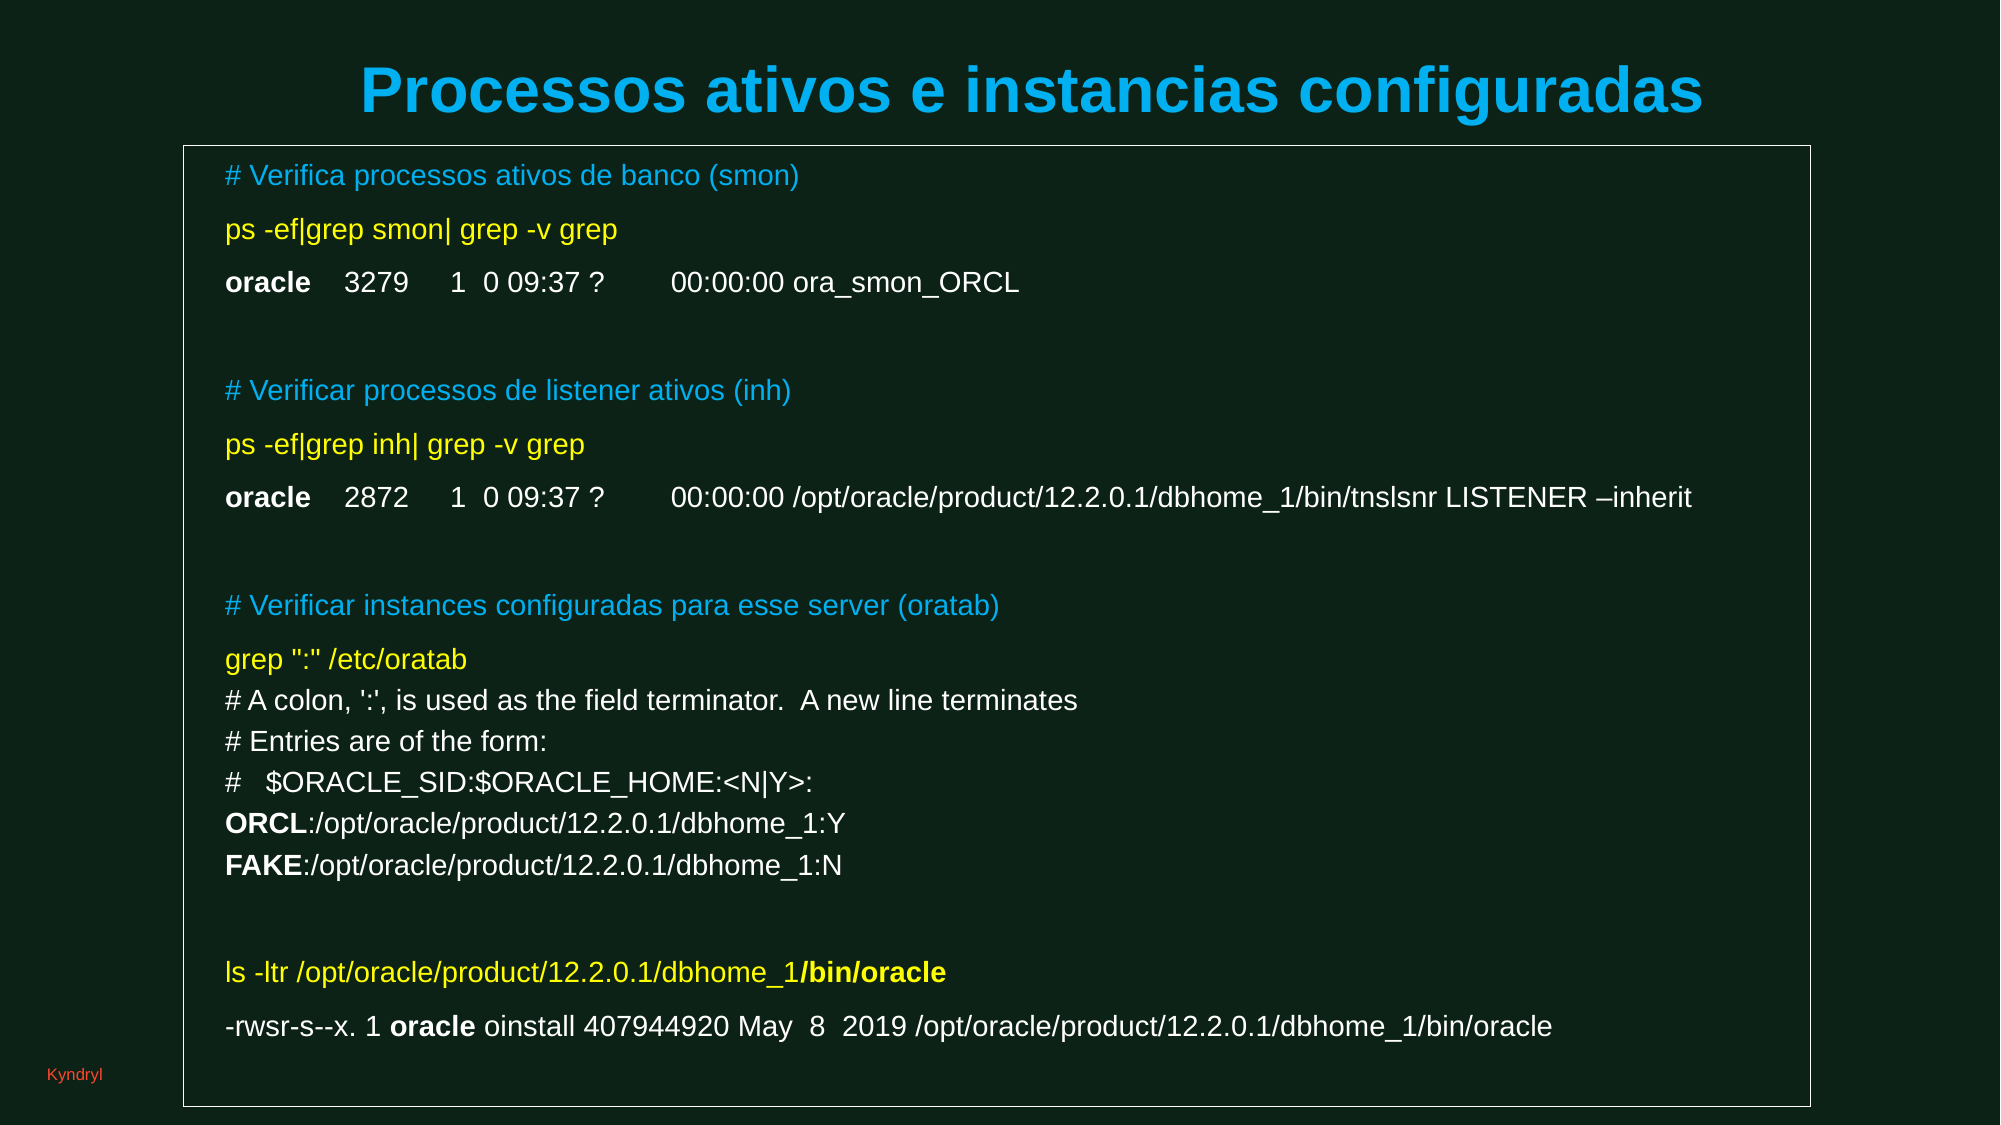

# Processos ativos e instancias configuradas
# Verifica processos ativos de banco (smon)
ps -ef|grep smon| grep -v grep
oracle    3279     1  0 09:37 ?        00:00:00 ora_smon_ORCL

# Verificar processos de listener ativos (inh)
ps -ef|grep inh| grep -v grep
oracle    2872     1  0 09:37 ?        00:00:00 /opt/oracle/product/12.2.0.1/dbhome_1/bin/tnslsnr LISTENER –inherit

# Verificar instances configuradas para esse server (oratab)
grep ":" /etc/oratab
# A colon, ':', is used as the field terminator.  A new line terminates
# Entries are of the form:
#   $ORACLE_SID:$ORACLE_HOME:<N|Y>:
ORCL:/opt/oracle/product/12.2.0.1/dbhome_1:Y
FAKE:/opt/oracle/product/12.2.0.1/dbhome_1:N

ls -ltr /opt/oracle/product/12.2.0.1/dbhome_1/bin/oracle
-rwsr-s--x. 1 oracle oinstall 407944920 May  8  2019 /opt/oracle/product/12.2.0.1/dbhome_1/bin/oracle